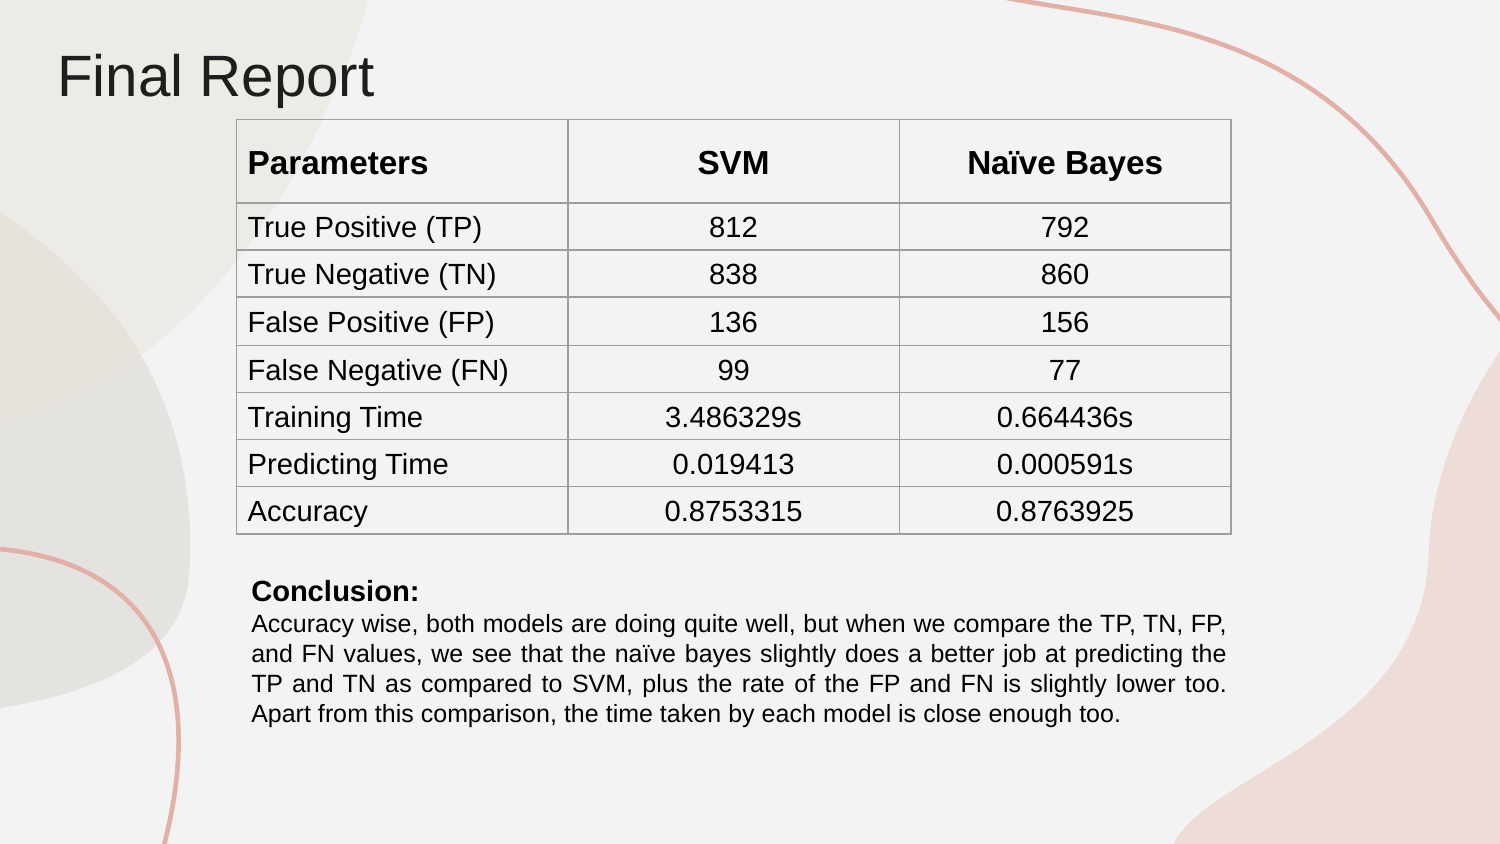

# Final Report
| Parameters | SVM | Naïve Bayes |
| --- | --- | --- |
| True Positive (TP) | 812 | 792 |
| True Negative (TN) | 838 | 860 |
| False Positive (FP) | 136 | 156 |
| False Negative (FN) | 99 | 77 |
| Training Time | 3.486329s | 0.664436s |
| Predicting Time | 0.019413 | 0.000591s |
| Accuracy | 0.8753315 | 0.8763925 |
Conclusion:
Accuracy wise, both models are doing quite well, but when we compare the TP, TN, FP, and FN values, we see that the naïve bayes slightly does a better job at predicting the TP and TN as compared to SVM, plus the rate of the FP and FN is slightly lower too. Apart from this comparison, the time taken by each model is close enough too.